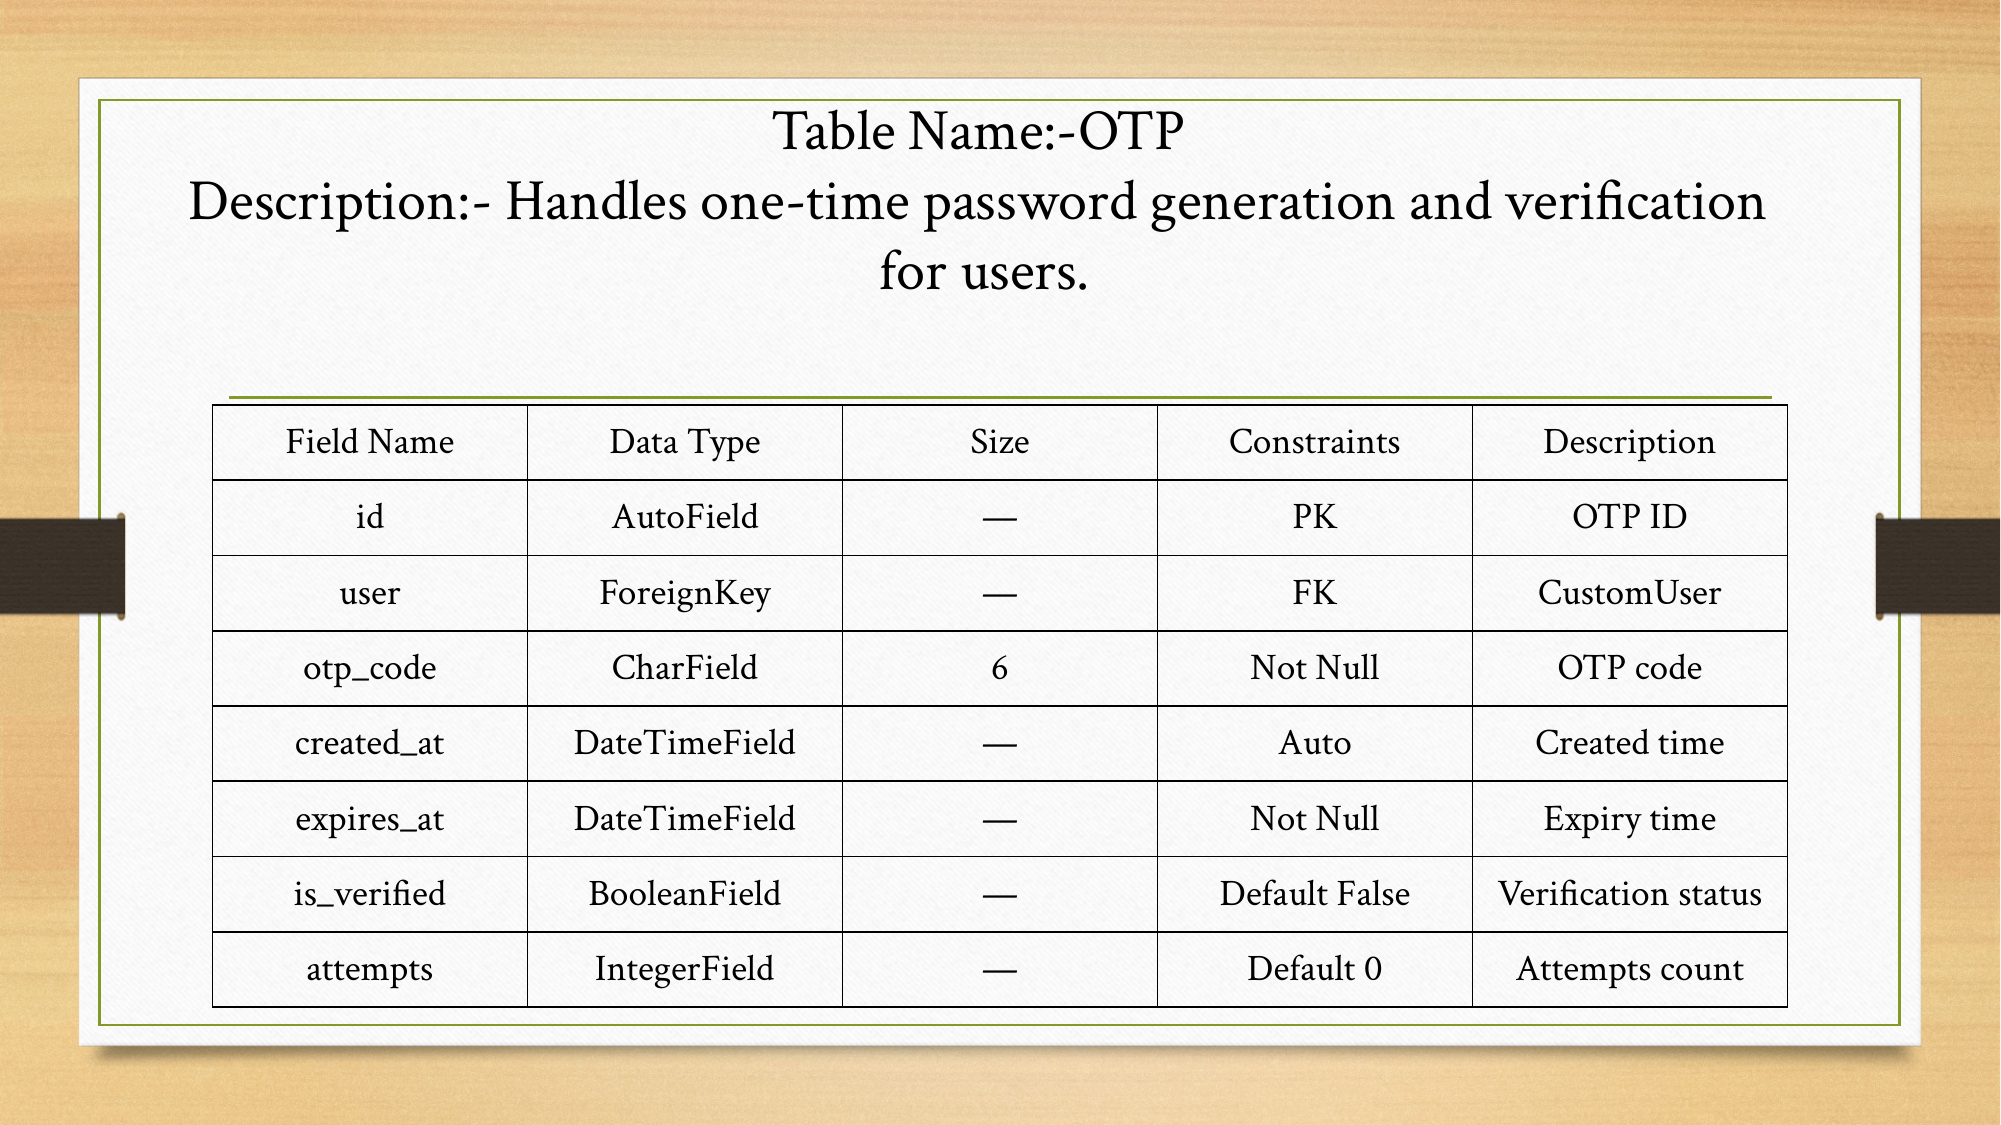

Table Name:-OTP
Description:- Handles one-time password generation and verification
 for users.
| Field Name | Data Type | Size | Constraints | Description |
| --- | --- | --- | --- | --- |
| id | AutoField | — | PK | OTP ID |
| user | ForeignKey | — | FK | CustomUser |
| otp\_code | CharField | 6 | Not Null | OTP code |
| created\_at | DateTimeField | — | Auto | Created time |
| expires\_at | DateTimeField | — | Not Null | Expiry time |
| is\_verified | BooleanField | — | Default False | Verification status |
| attempts | IntegerField | — | Default 0 | Attempts count |